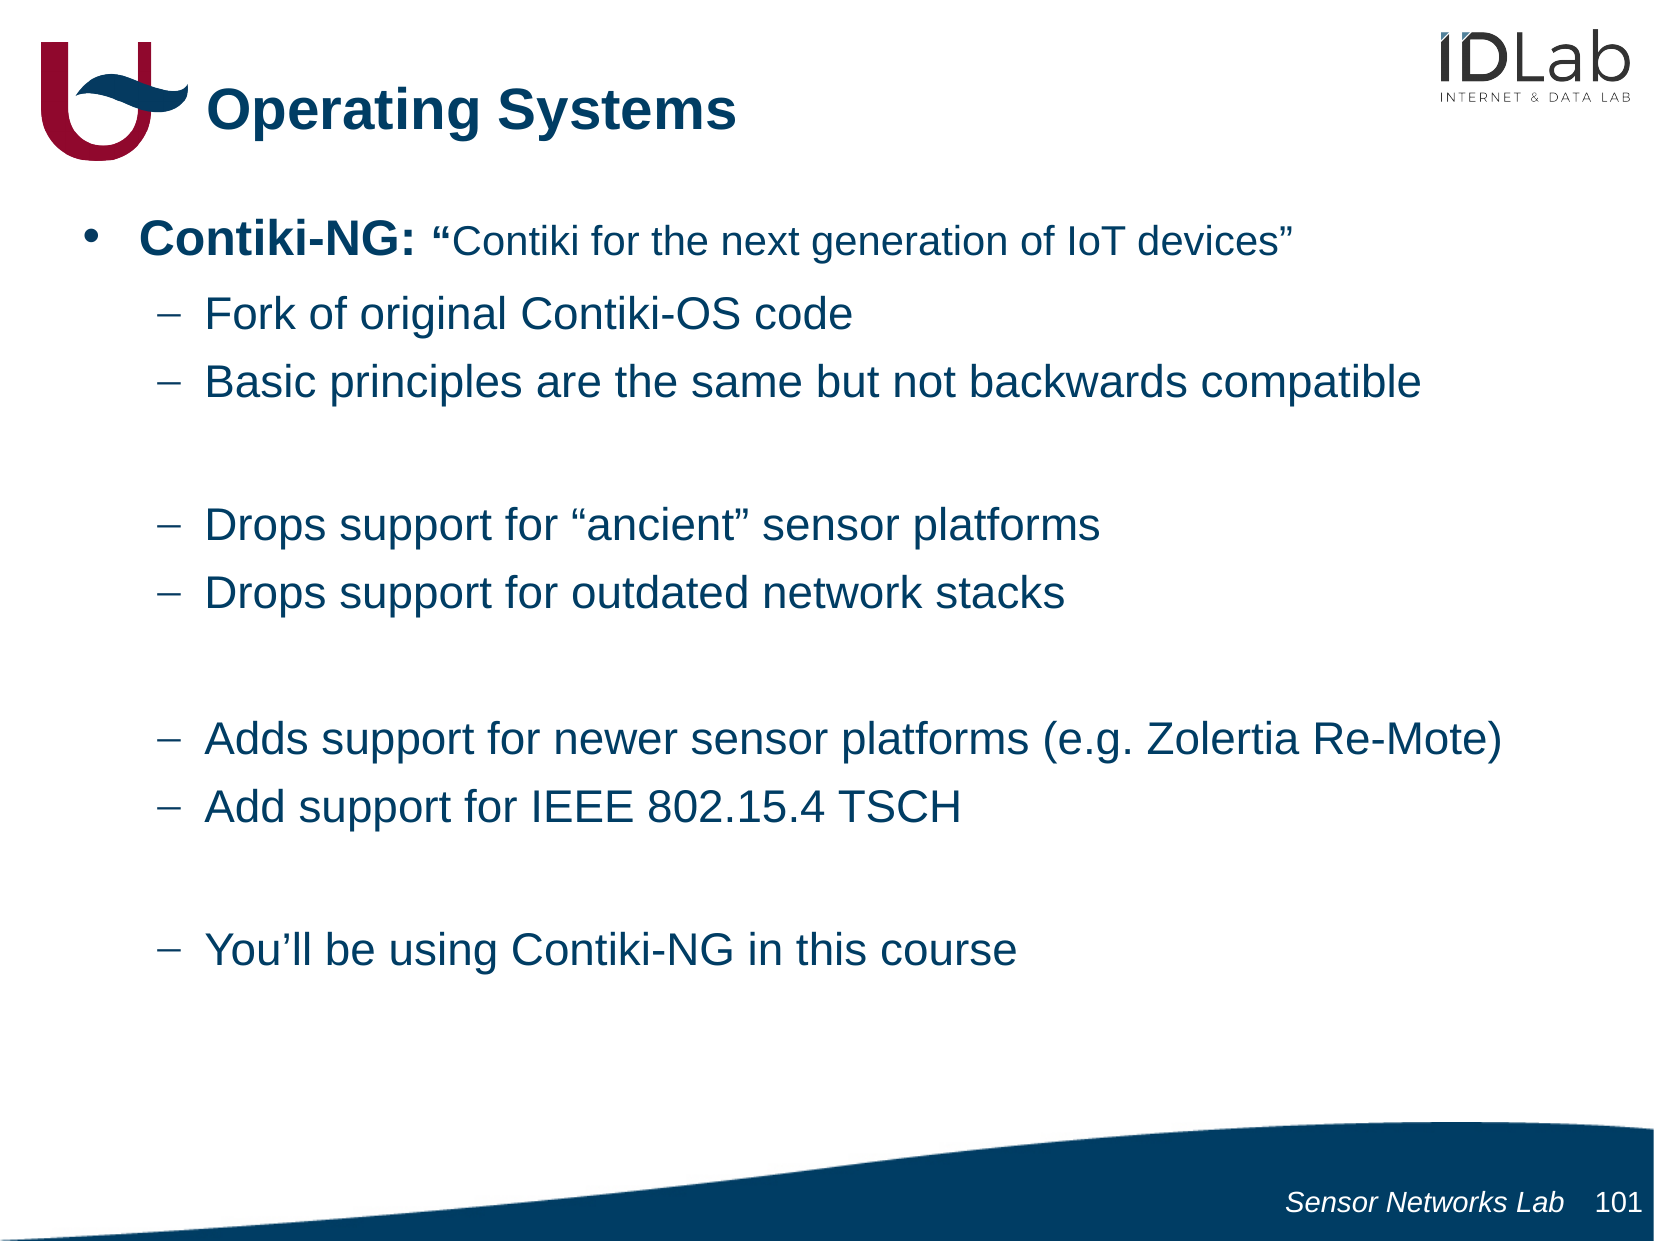

# Operating Systems
Contiki-NG: “Contiki for the next generation of IoT devices”
Fork of original Contiki-OS code
Basic principles are the same but not backwards compatible

Drops support for “ancient” sensor platforms
Drops support for outdated network stacks

Adds support for newer sensor platforms (e.g. Zolertia Re-Mote)
Add support for IEEE 802.15.4 TSCH

You’ll be using Contiki-NG in this course
Sensor Networks Lab
101